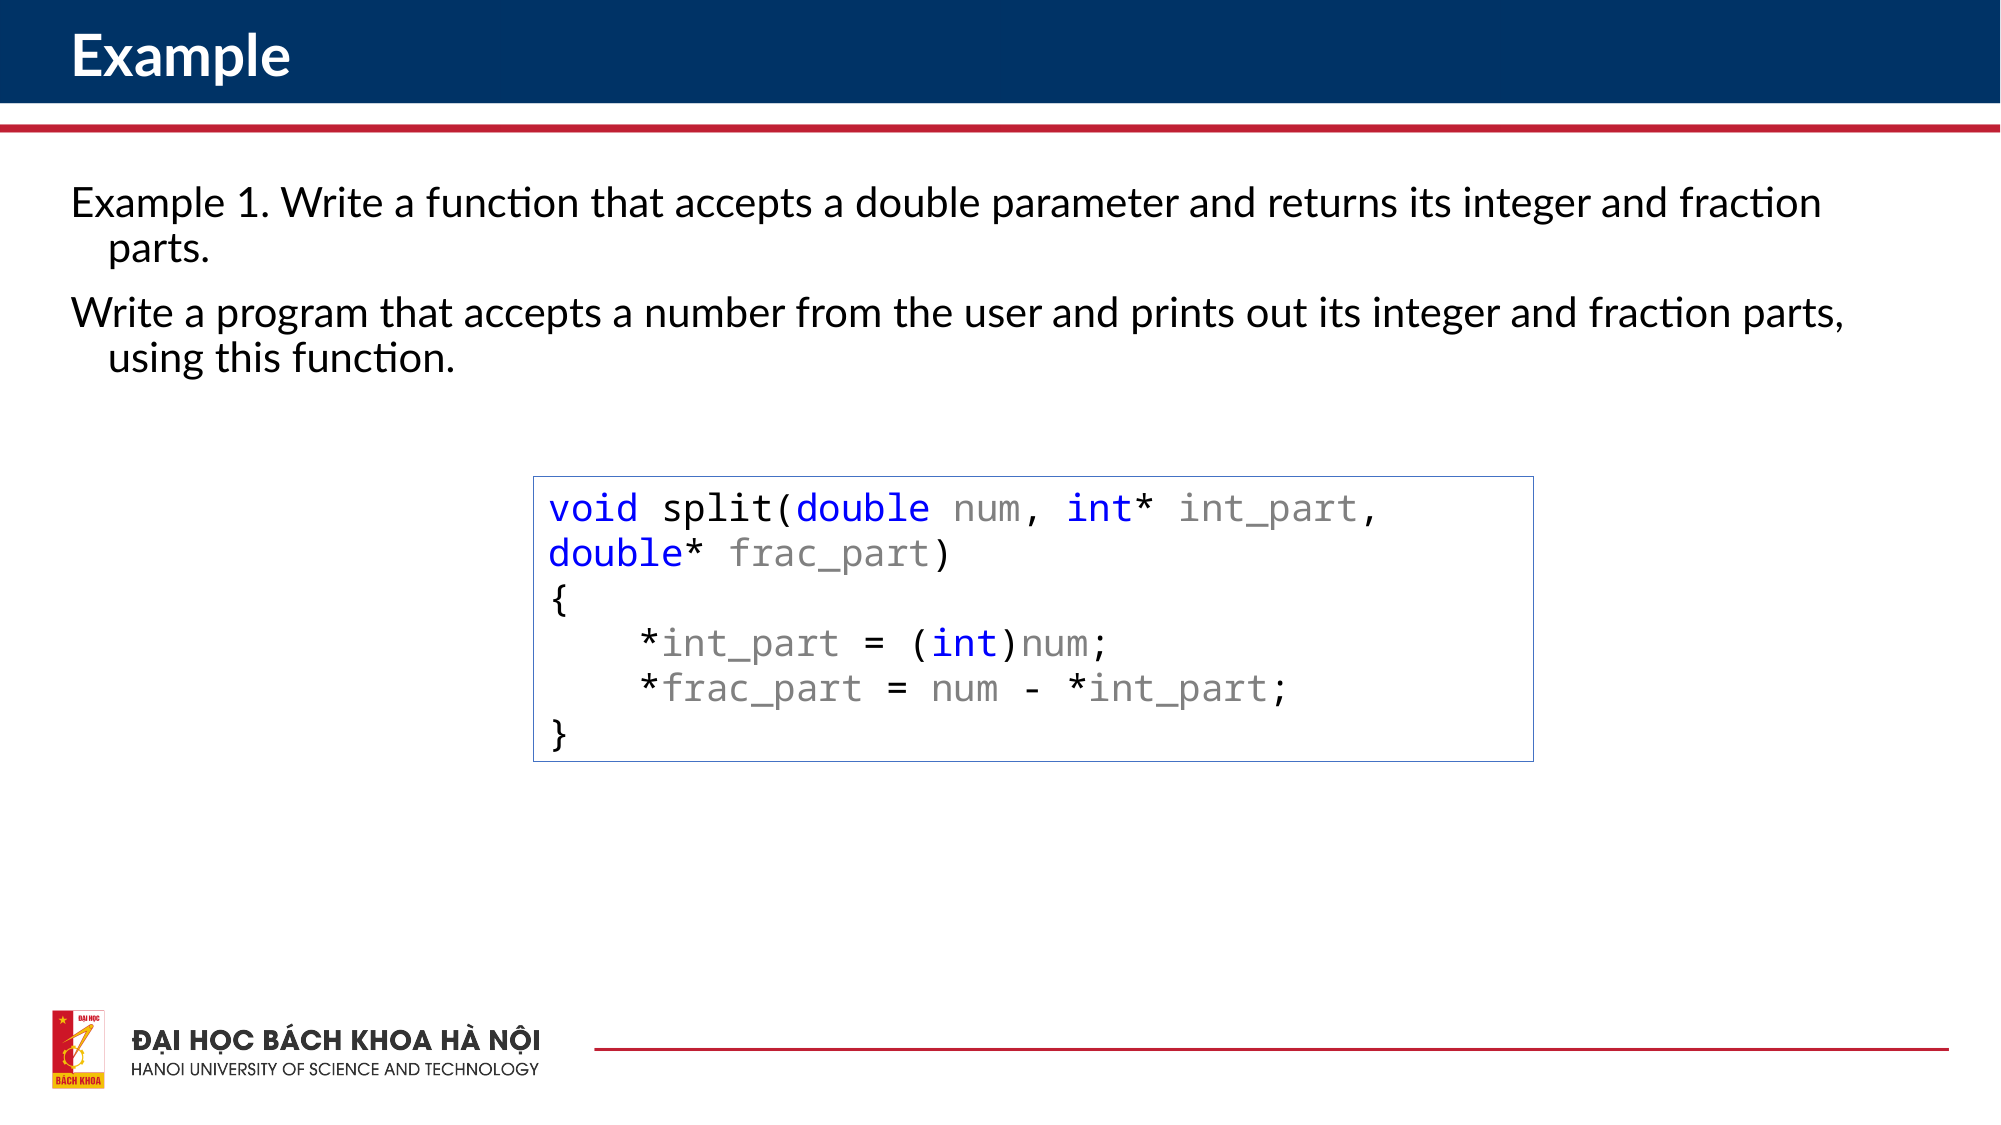

# Example
Example 1. Write a function that accepts a double parameter and returns its integer and fraction parts.
Write a program that accepts a number from the user and prints out its integer and fraction parts, using this function.

void split(double num, int* int_part, double* frac_part)
{
    *int_part = (int)num;
    *frac_part = num - *int_part;
}